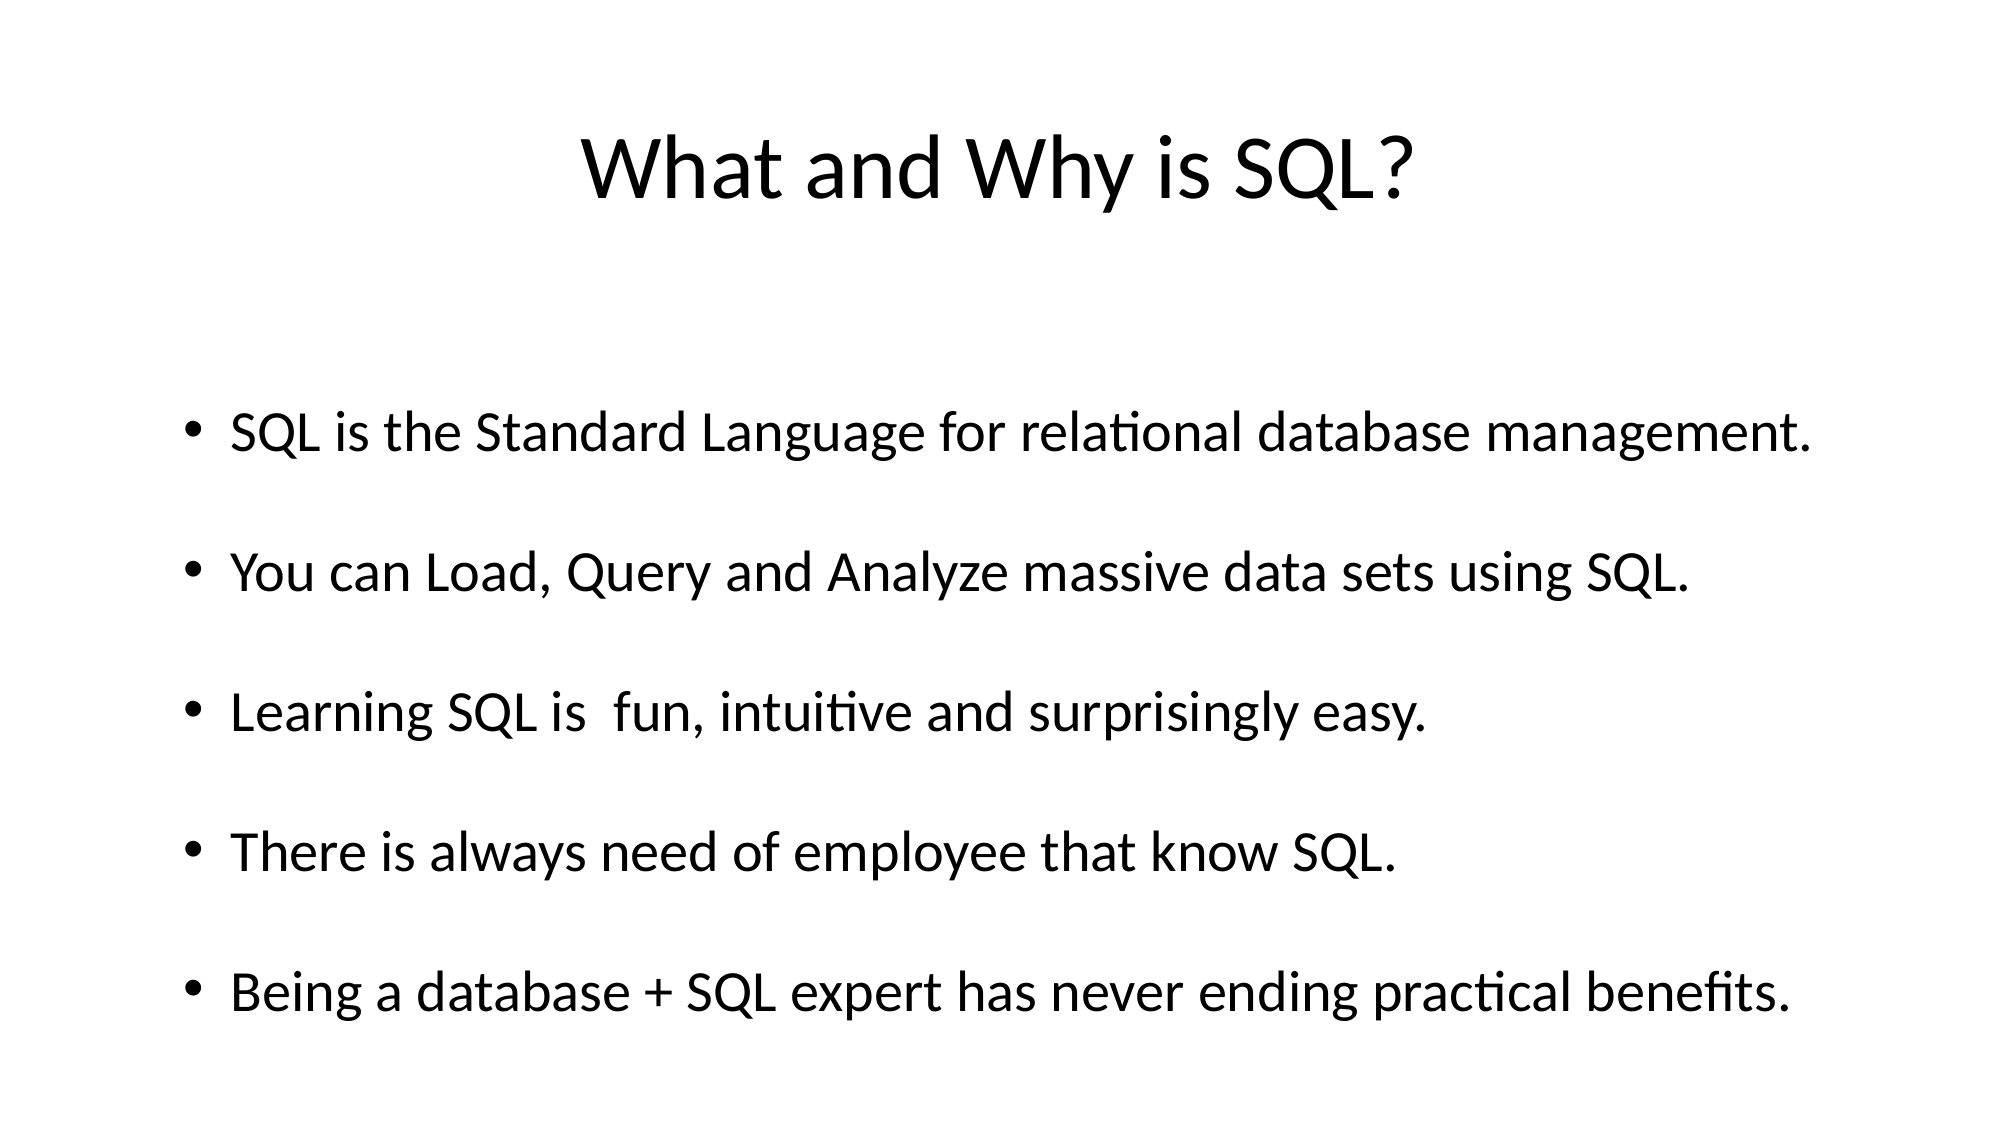

# What and Why is SQL?
SQL is the Standard Language for relational database management.
You can Load, Query and Analyze massive data sets using SQL.
Learning SQL is  fun, intuitive and surprisingly easy.
There is always need of employee that know SQL.
Being a database + SQL expert has never ending practical benefits.